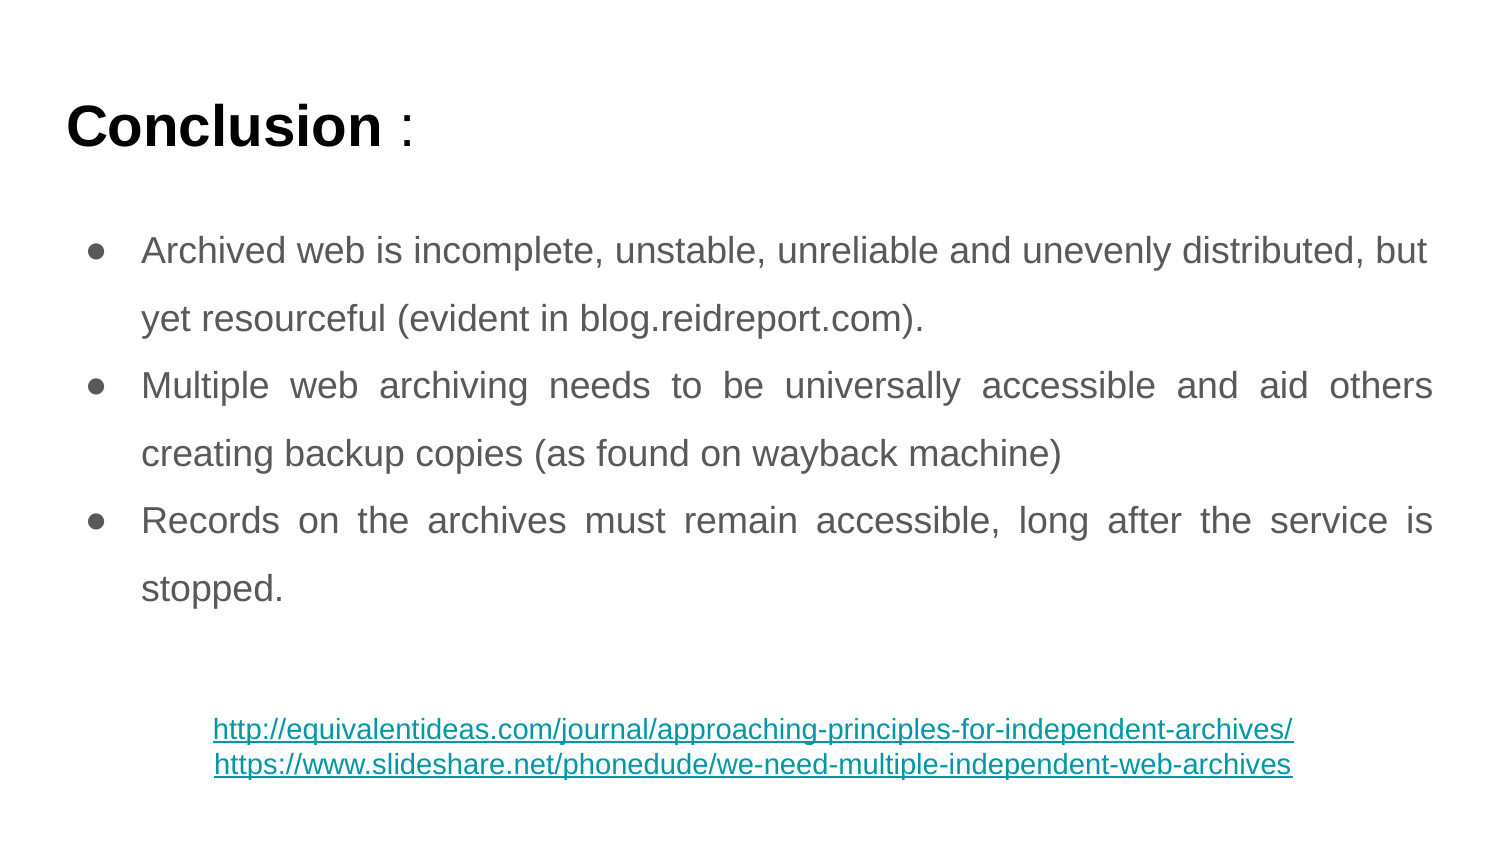

# Conclusion :

Archived web is incomplete, unstable, unreliable and unevenly distributed, but yet resourceful (evident in blog.reidreport.com).
Multiple web archiving needs to be universally accessible and aid others creating backup copies (as found on wayback machine)
Records on the archives must remain accessible, long after the service is stopped.

http://equivalentideas.com/journal/approaching-principles-for-independent-archives/
https://www.slideshare.net/phonedude/we-need-multiple-independent-web-archives